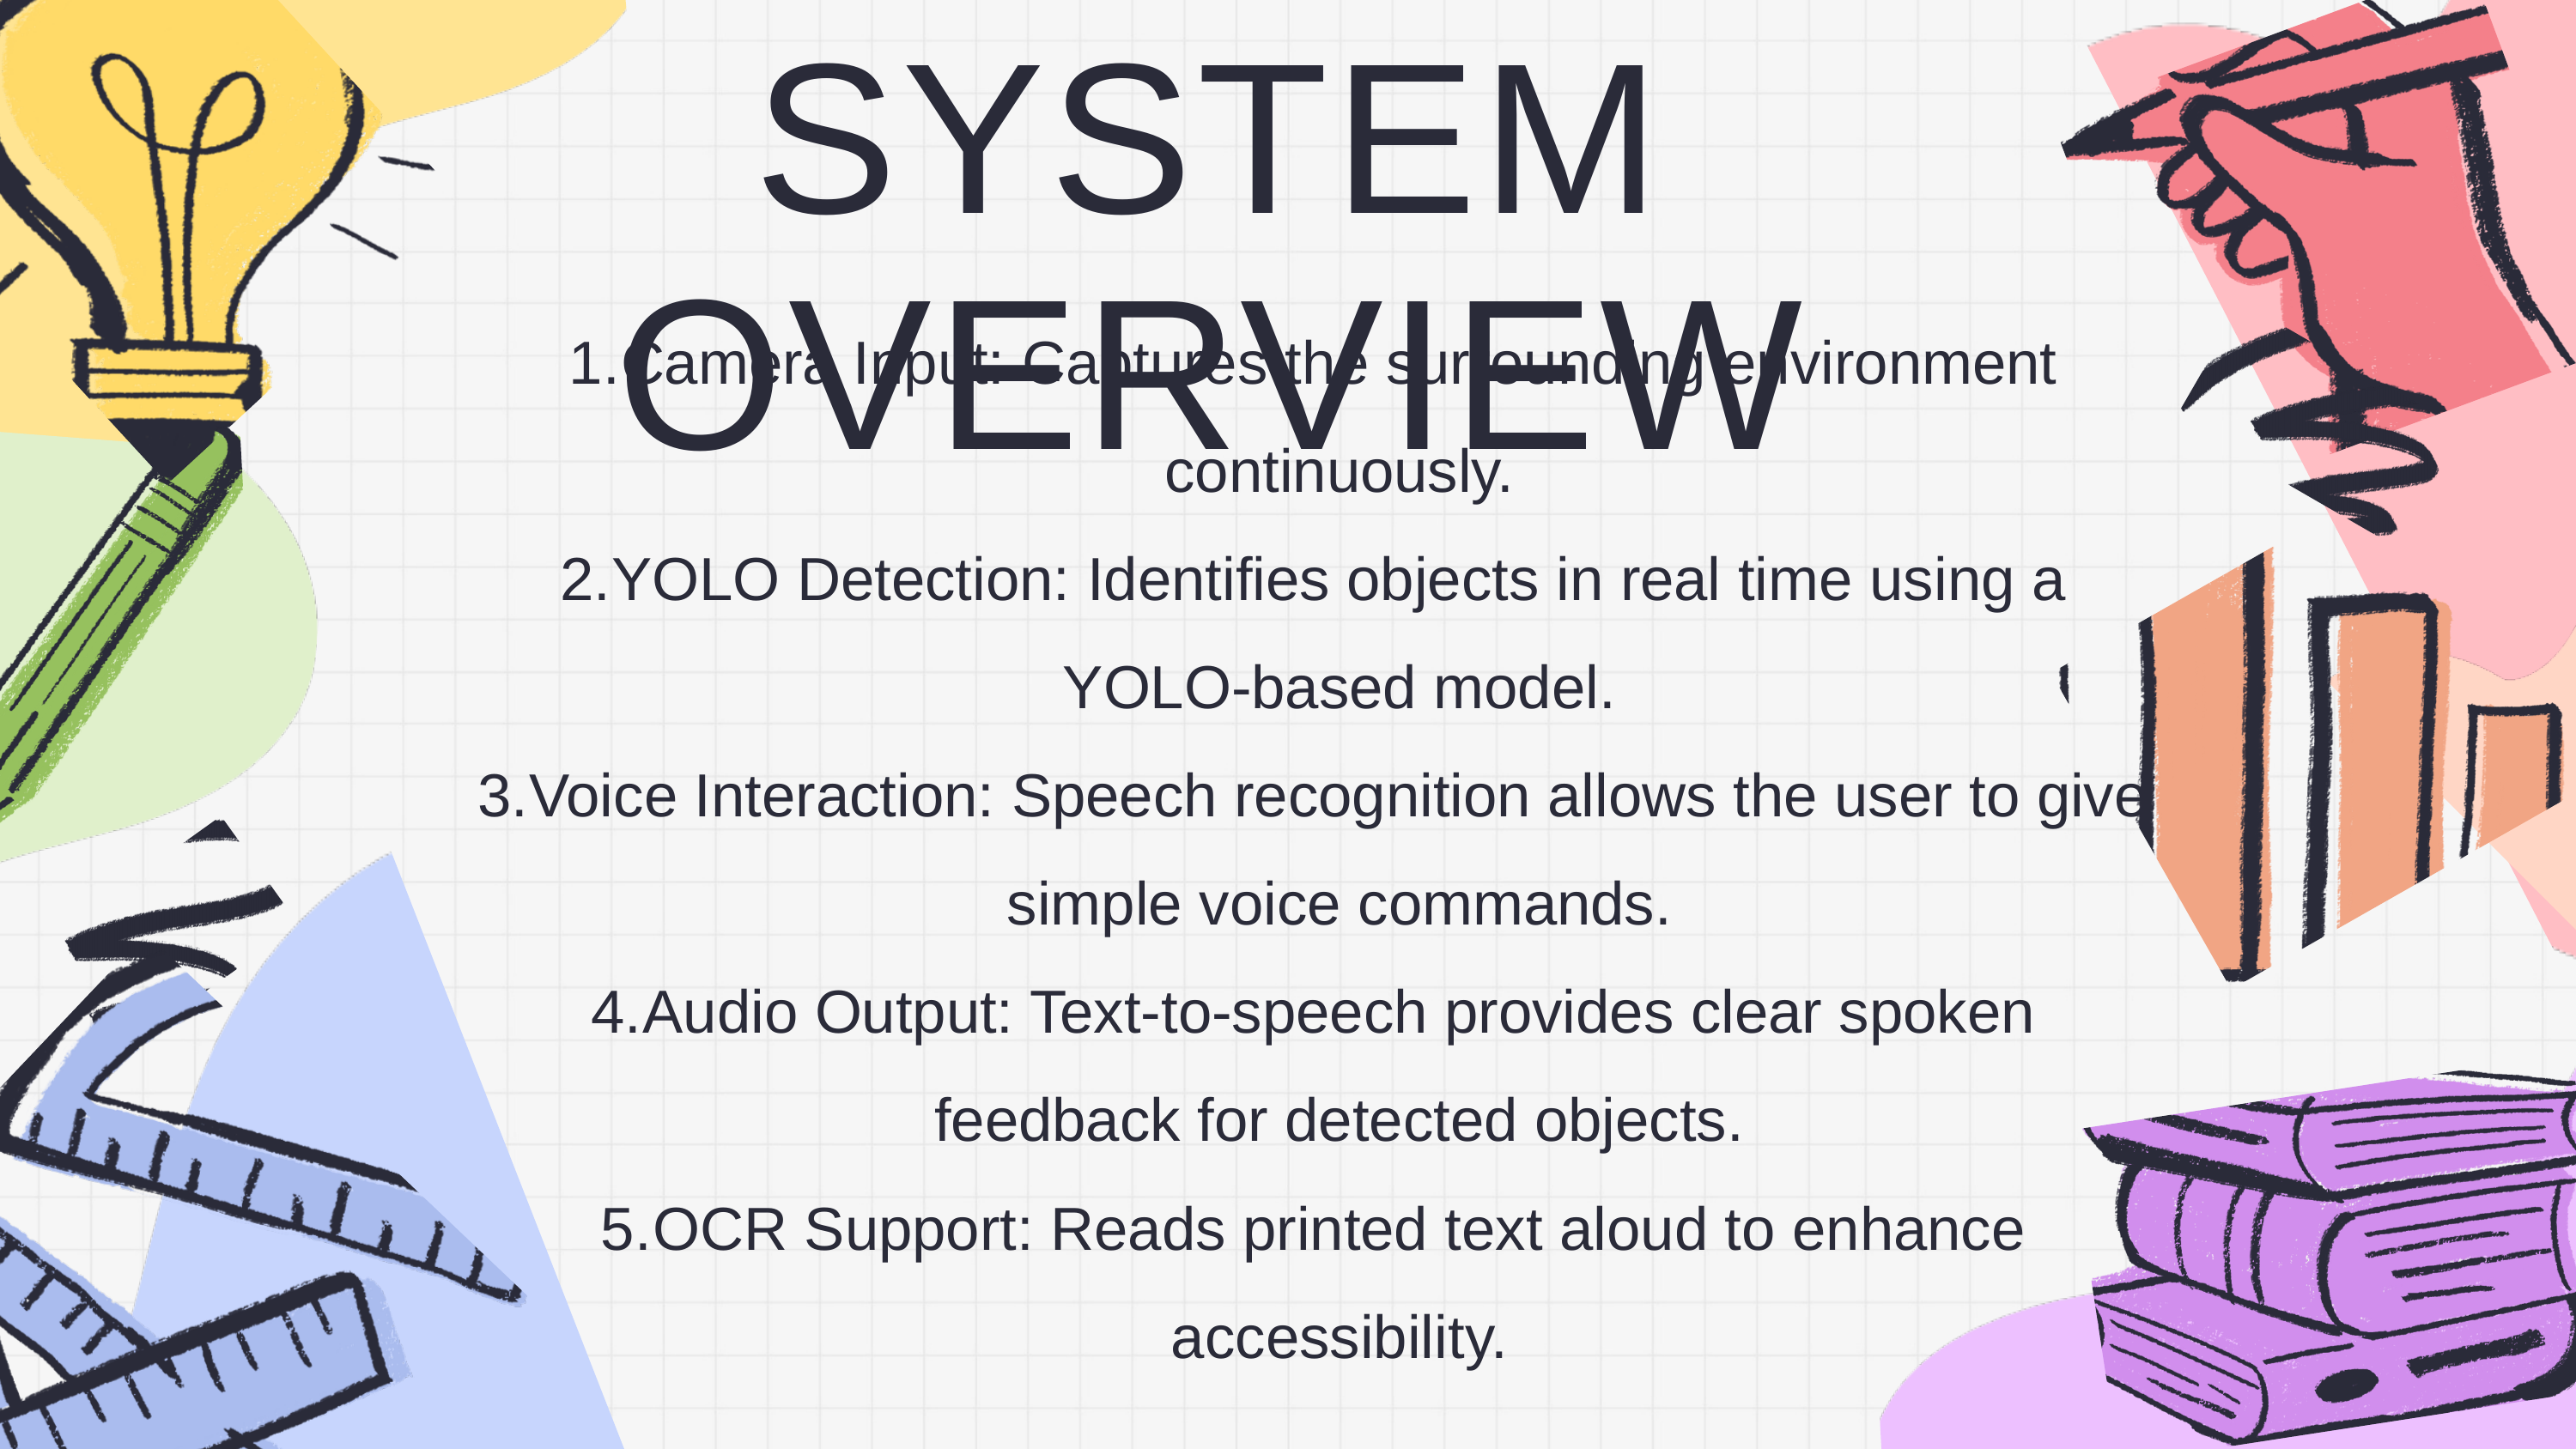

SYSTEM OVERVIEW

Camera Input: Captures the surrounding environment continuously.
YOLO Detection: Identifies objects in real time using a YOLO-based model.
Voice Interaction: Speech recognition allows the user to give simple voice commands.
Audio Output: Text-to-speech provides clear spoken feedback for detected objects.
OCR Support: Reads printed text aloud to enhance accessibility.